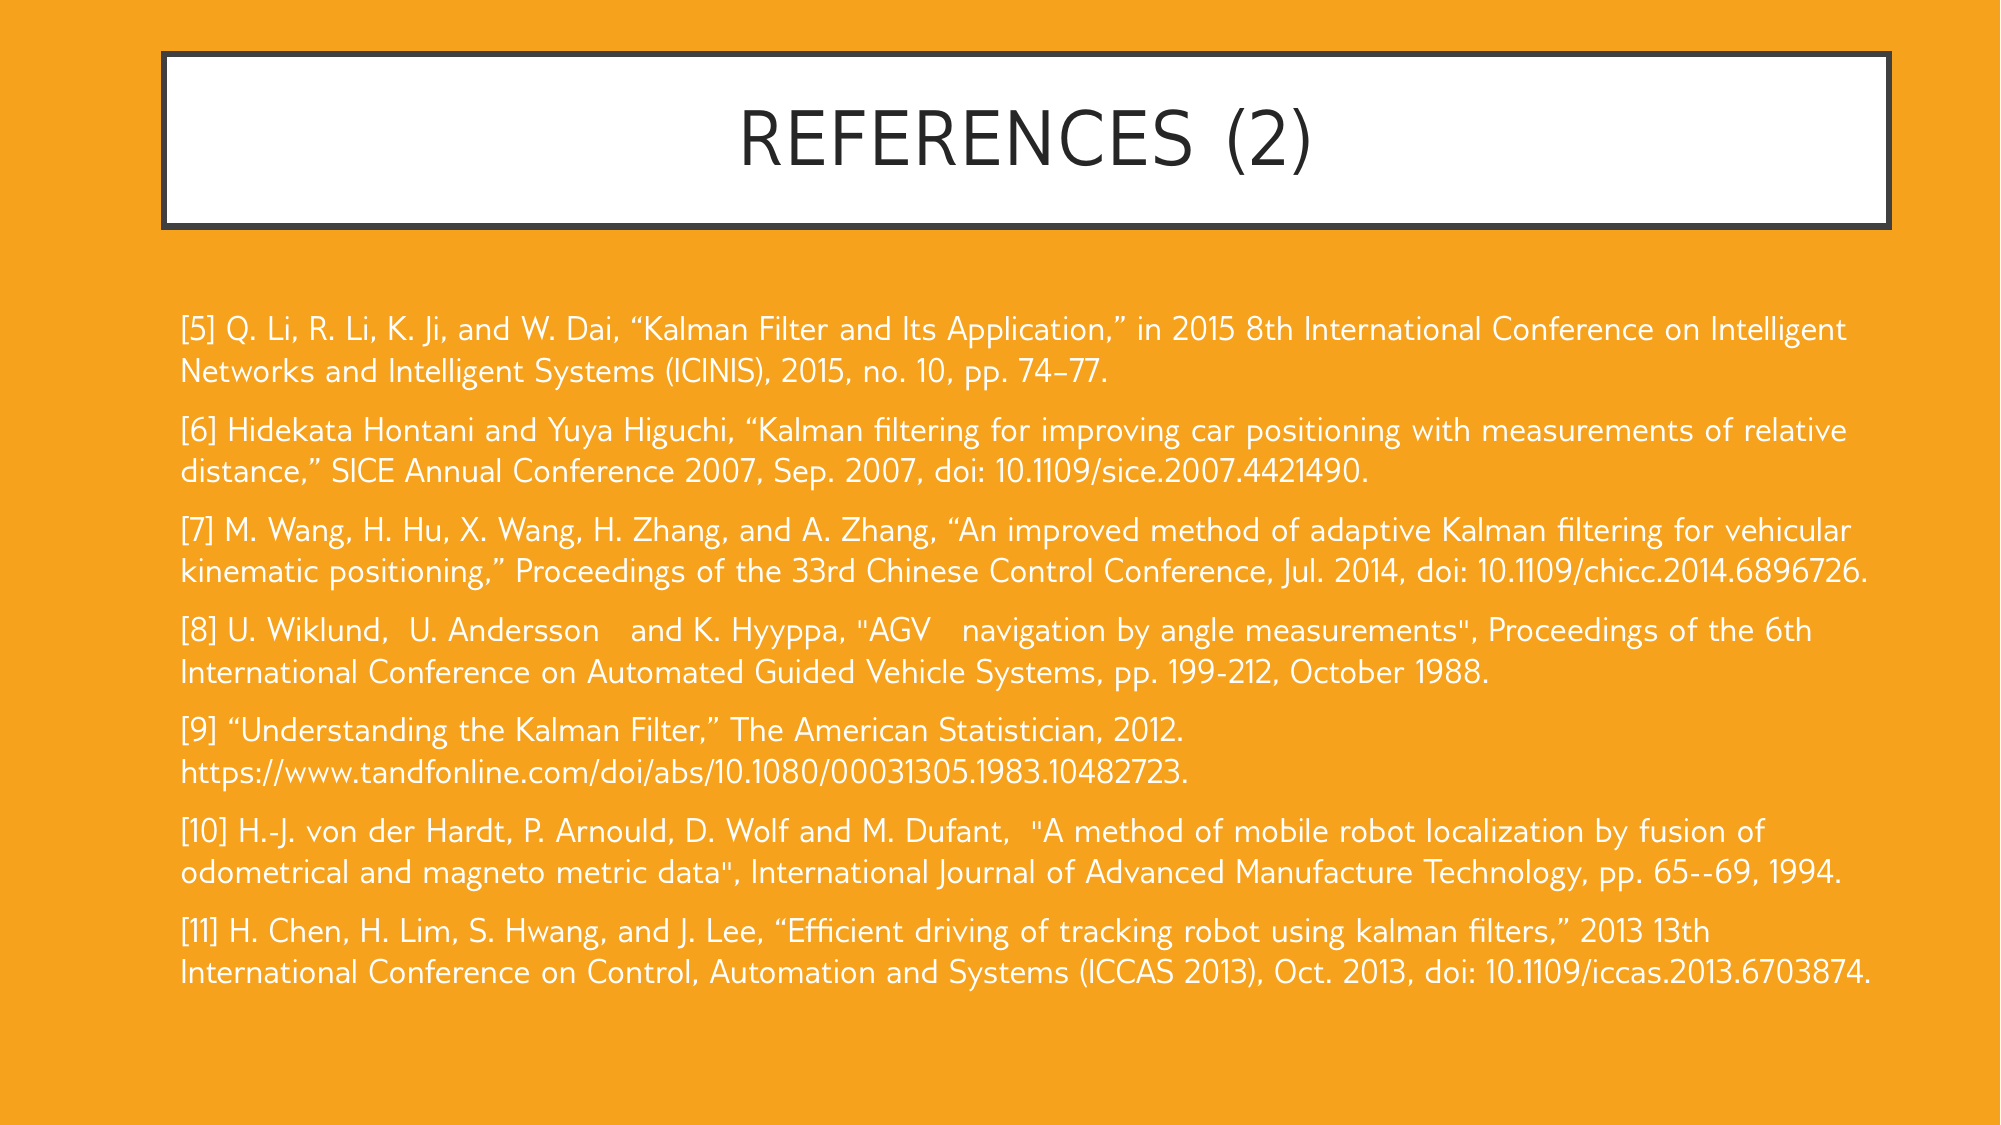

# References (2)
[5] Q. Li, R. Li, K. Ji, and W. Dai, “Kalman Filter and Its Application,” in 2015 8th International Conference on Intelligent Networks and Intelligent Systems (ICINIS), 2015, no. 10, pp. 74–77.
[6] Hidekata Hontani and Yuya Higuchi, “Kalman filtering for improving car positioning with measurements of relative distance,” SICE Annual Conference 2007, Sep. 2007, doi: 10.1109/sice.2007.4421490.
[7] M. Wang, H. Hu, X. Wang, H. Zhang, and A. Zhang, “An improved method of adaptive Kalman filtering for vehicular kinematic positioning,” Proceedings of the 33rd Chinese Control Conference, Jul. 2014, doi: 10.1109/chicc.2014.6896726.
[8] U. Wiklund,  U. Andersson   and K. Hyyppa, "AGV   navigation by angle measurements", Proceedings of the 6th International Conference on Automated Guided Vehicle Systems, pp. 199-212, October 1988.
[9] “Understanding the Kalman Filter,” The American Statistician, 2012. https://www.tandfonline.com/doi/abs/10.1080/00031305.1983.10482723.
[10] H.-J. von der Hardt, P. Arnould, D. Wolf and M. Dufant,  "A method of mobile robot localization by fusion of odometrical and magneto metric data", International Journal of Advanced Manufacture Technology, pp. 65--69, 1994.
[11] H. Chen, H. Lim, S. Hwang, and J. Lee, “Efficient driving of tracking robot using kalman filters,” 2013 13th International Conference on Control, Automation and Systems (ICCAS 2013), Oct. 2013, doi: 10.1109/iccas.2013.6703874.